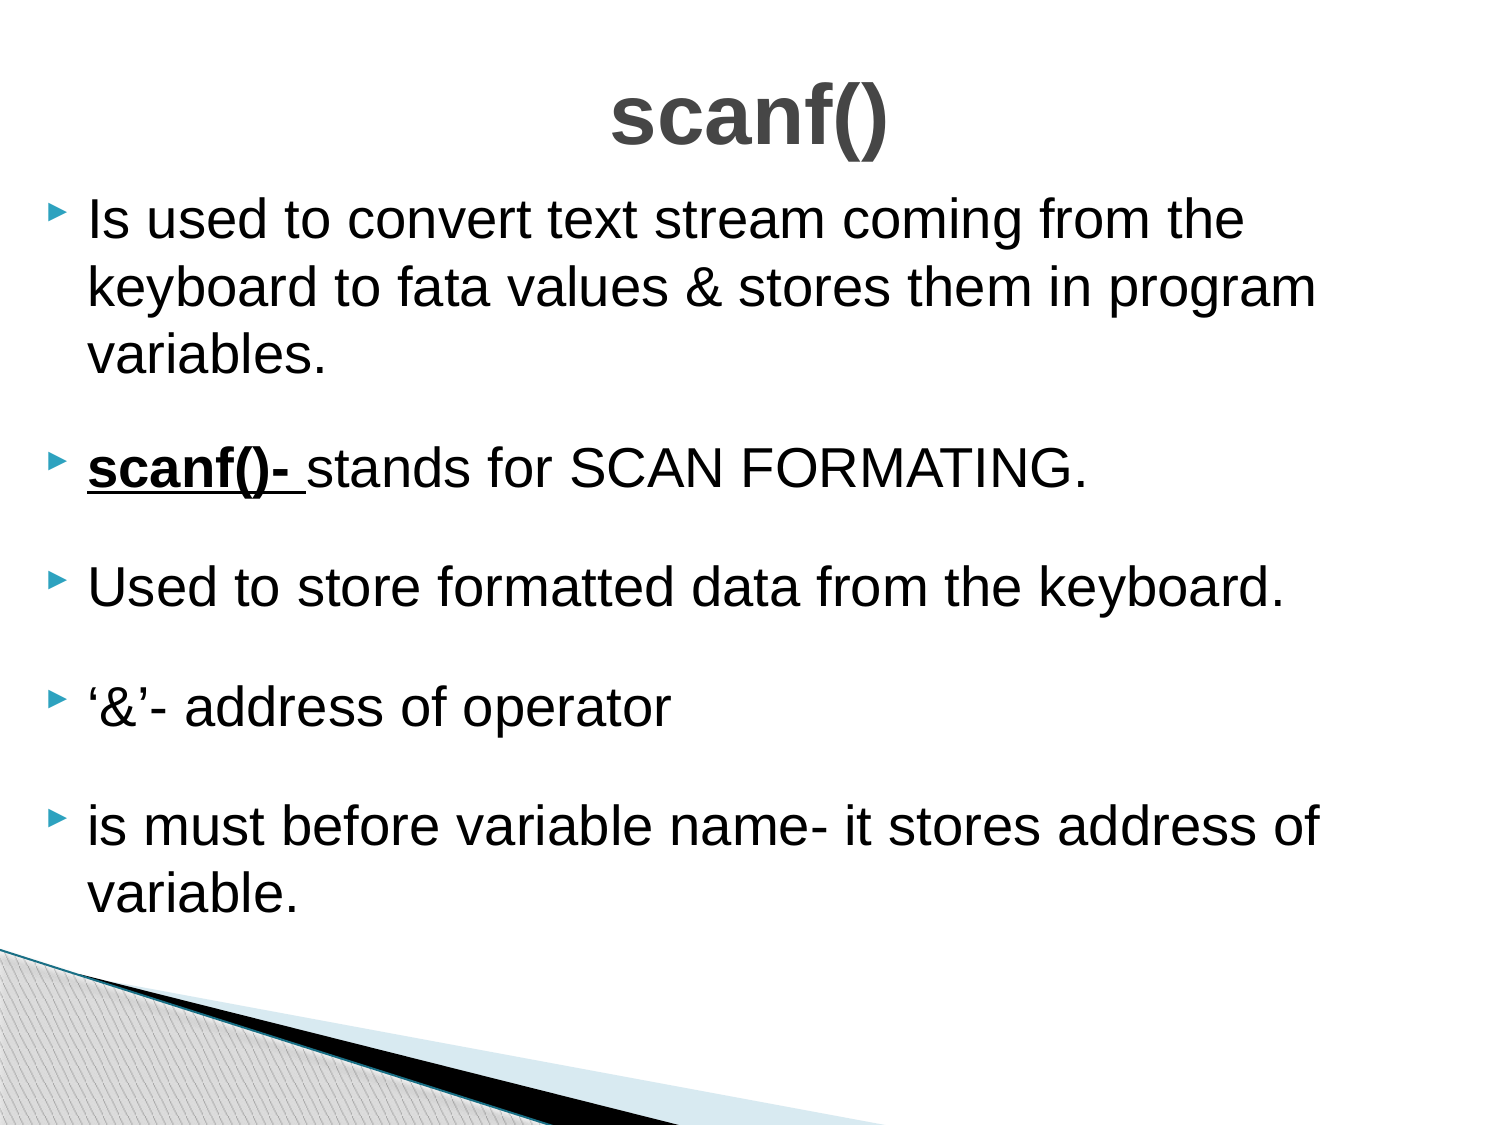

# scanf()
Is used to convert text stream coming from the keyboard to fata values & stores them in program variables.

scanf()- stands for SCAN FORMATING.

Used to store formatted data from the keyboard.

‘&’- address of operator

is must before variable name- it stores address of variable.